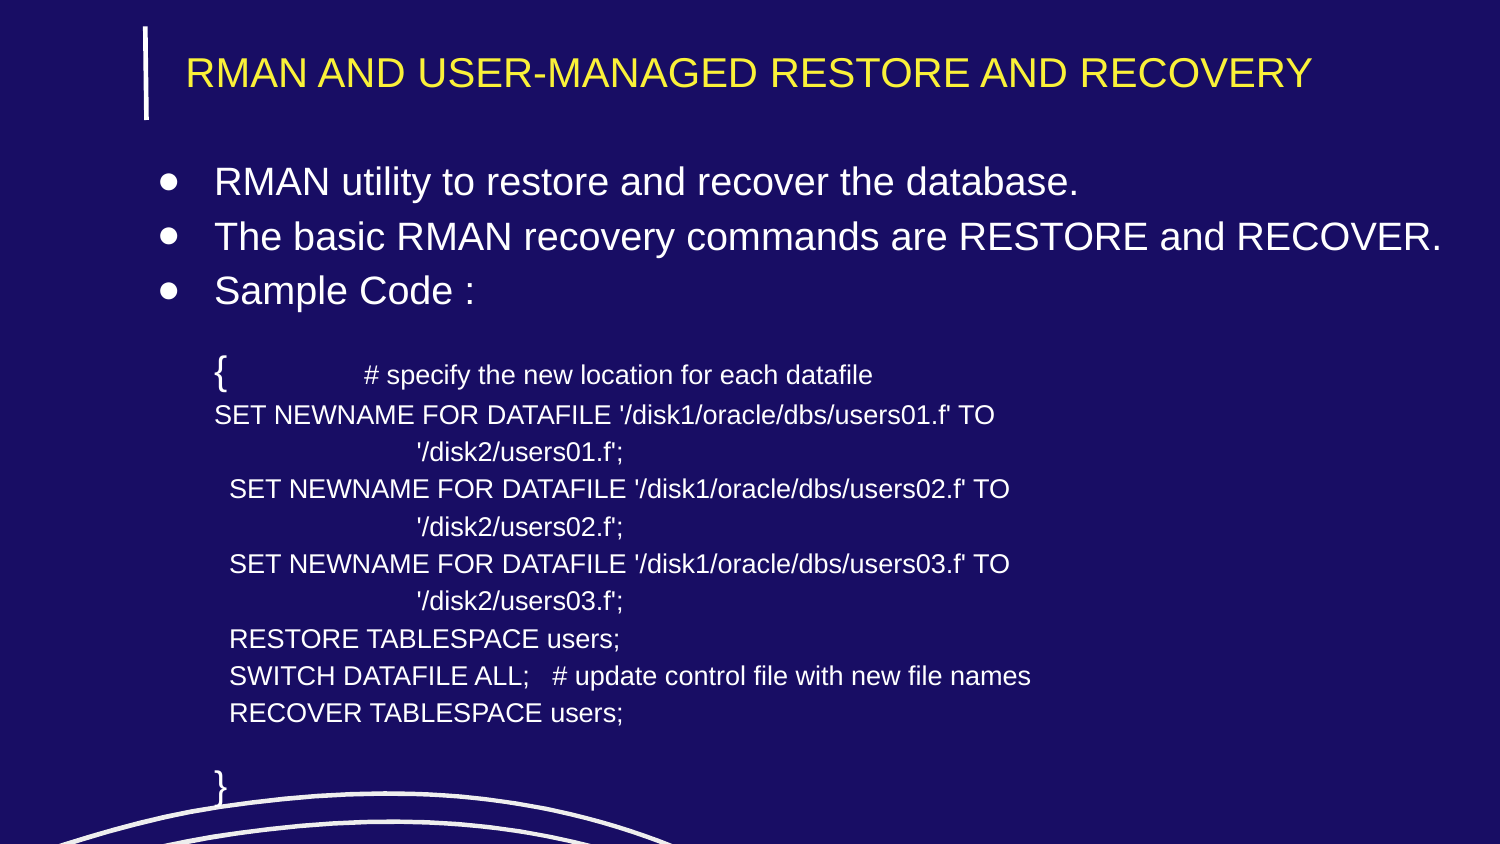

RMAN AND USER-MANAGED RESTORE AND RECOVERY
RMAN utility to restore and recover the database.
The basic RMAN recovery commands are RESTORE and RECOVER.
Sample Code :
{	# specify the new location for each datafile
SET NEWNAME FOR DATAFILE '/disk1/oracle/dbs/users01.f' TO
                           '/disk2/users01.f';
  SET NEWNAME FOR DATAFILE '/disk1/oracle/dbs/users02.f' TO
                           '/disk2/users02.f';
  SET NEWNAME FOR DATAFILE '/disk1/oracle/dbs/users03.f' TO
                           '/disk2/users03.f';
  RESTORE TABLESPACE users;
  SWITCH DATAFILE ALL;   # update control file with new file names
  RECOVER TABLESPACE users;
}